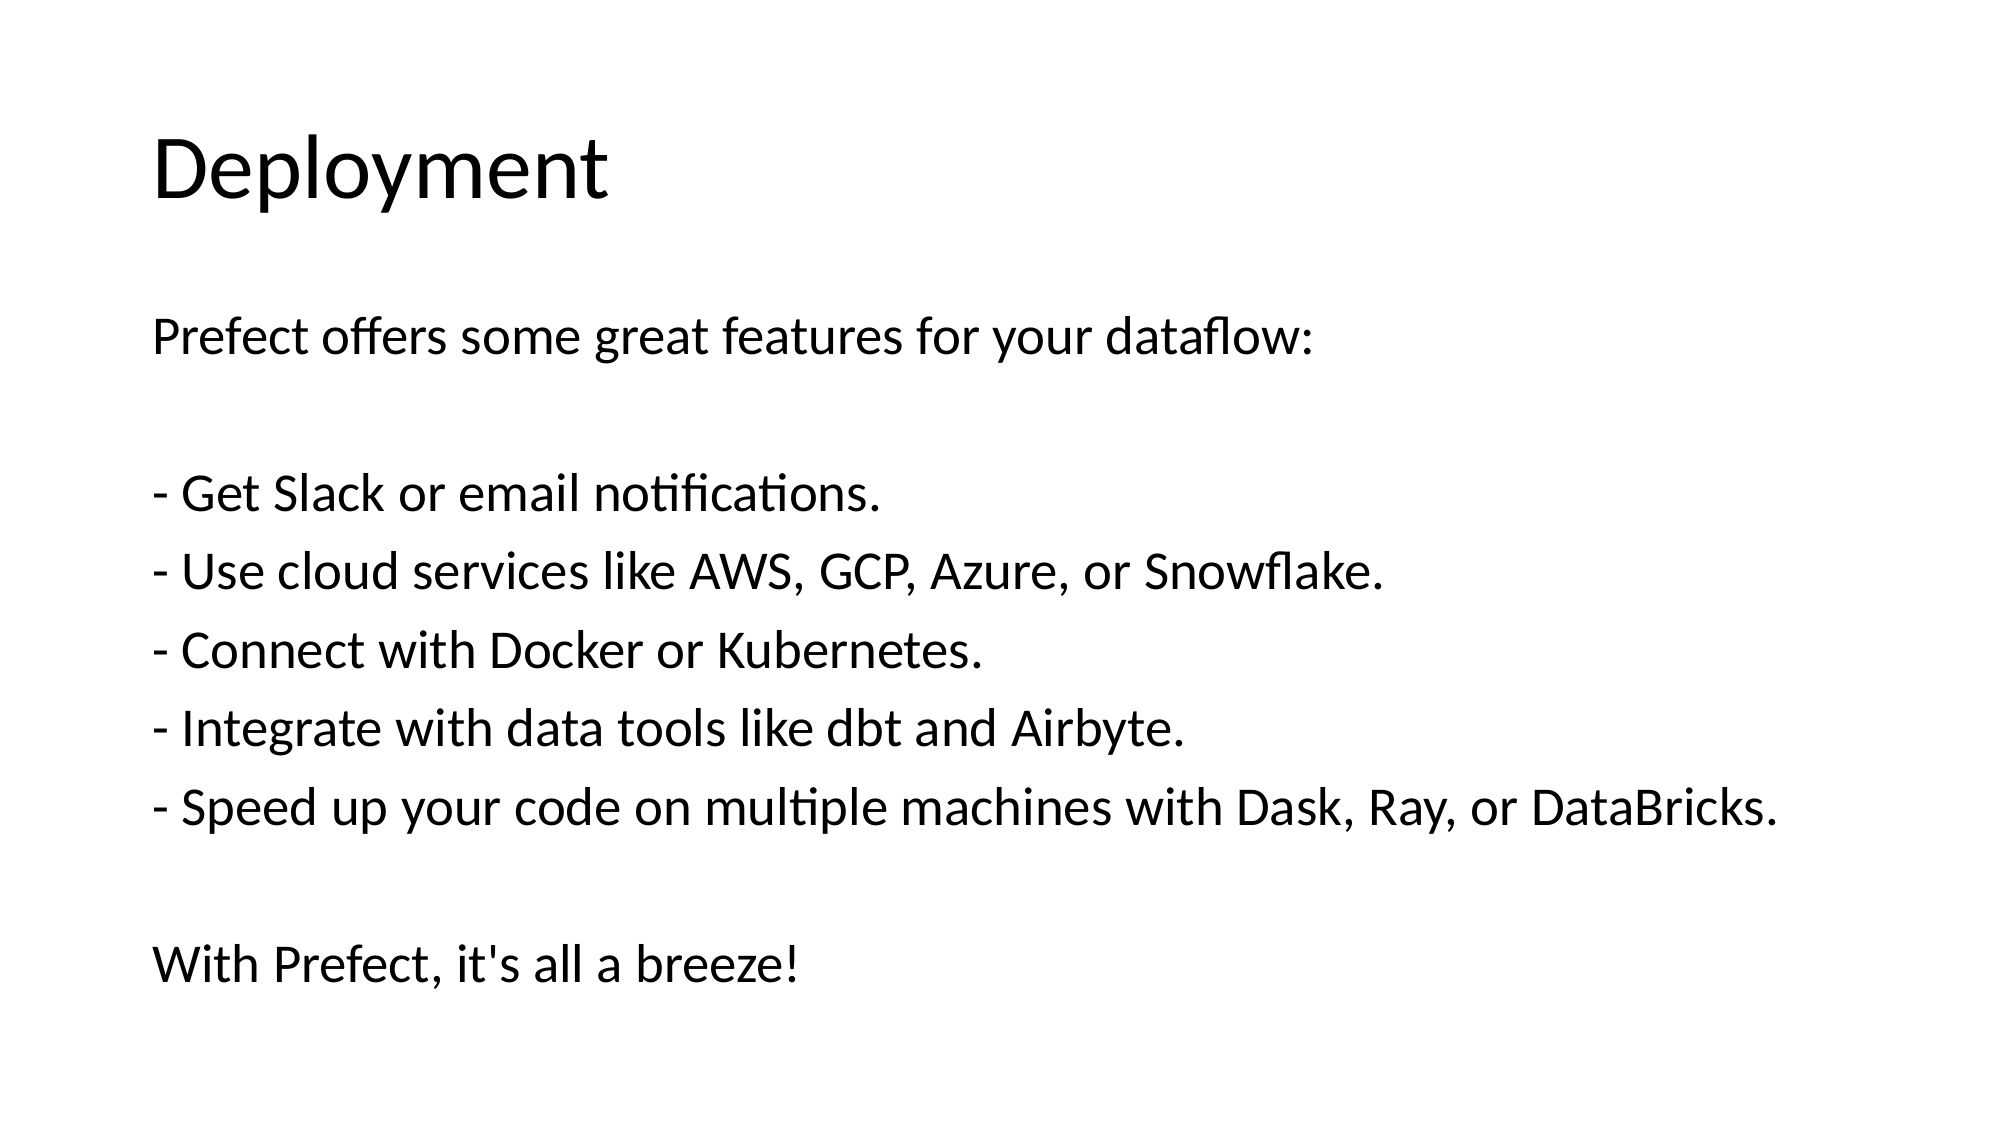

# Deployment
Prefect offers some great features for your dataflow:

- Get Slack or email notifications.
- Use cloud services like AWS, GCP, Azure, or Snowflake.
- Connect with Docker or Kubernetes.
- Integrate with data tools like dbt and Airbyte.
- Speed up your code on multiple machines with Dask, Ray, or DataBricks.

With Prefect, it's all a breeze!